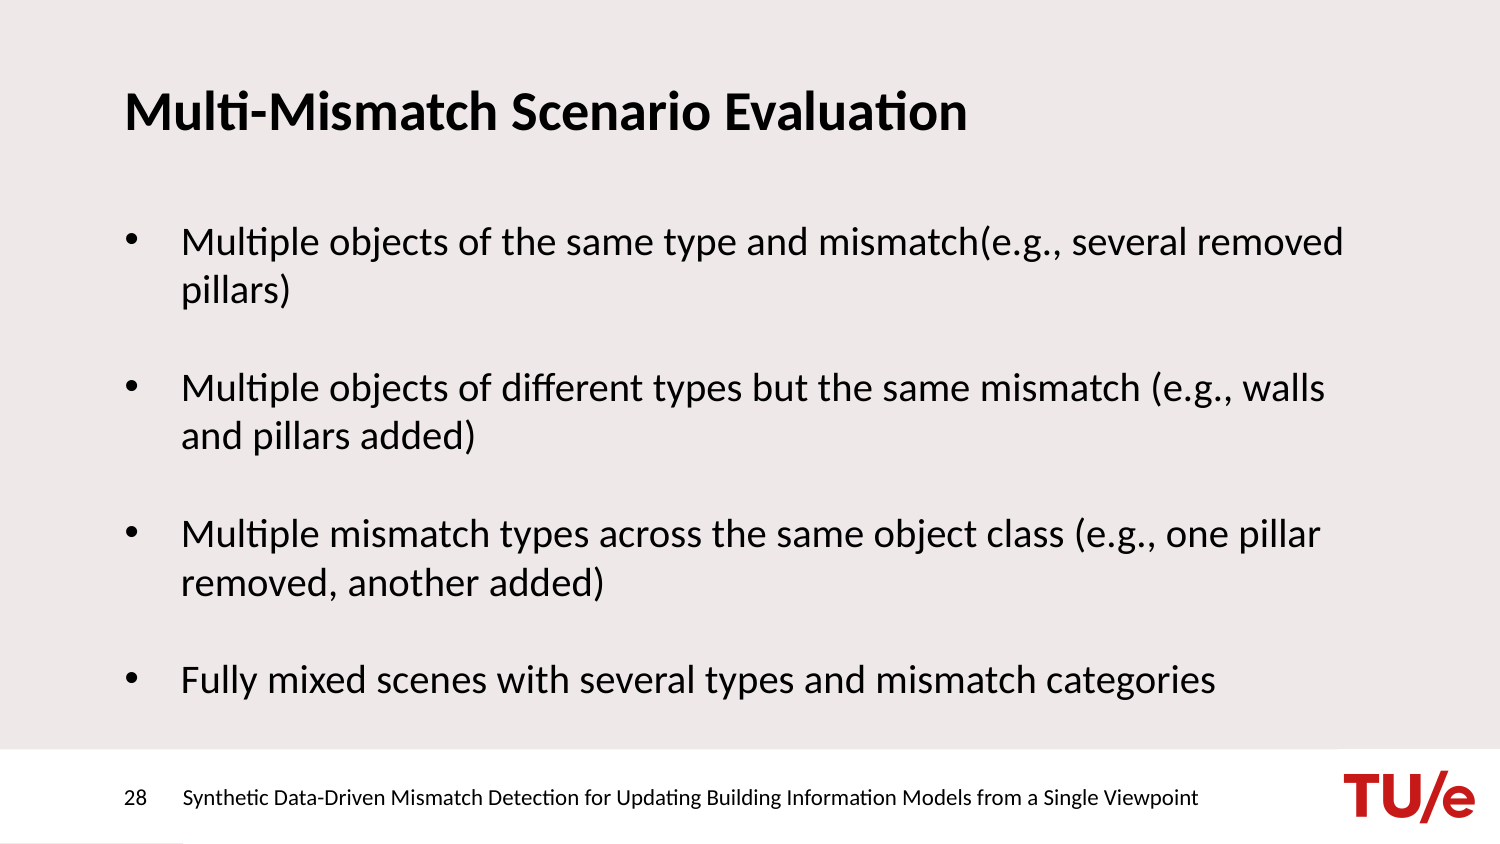

# Multi-Mismatch Scenario Evaluation
Multiple objects of the same type and mismatch(e.g., several removed pillars)
Multiple objects of different types but the same mismatch (e.g., walls and pillars added)
Multiple mismatch types across the same object class (e.g., one pillar removed, another added)
Fully mixed scenes with several types and mismatch categories
28
Synthetic Data-Driven Mismatch Detection for Updating Building Information Models from a Single Viewpoint